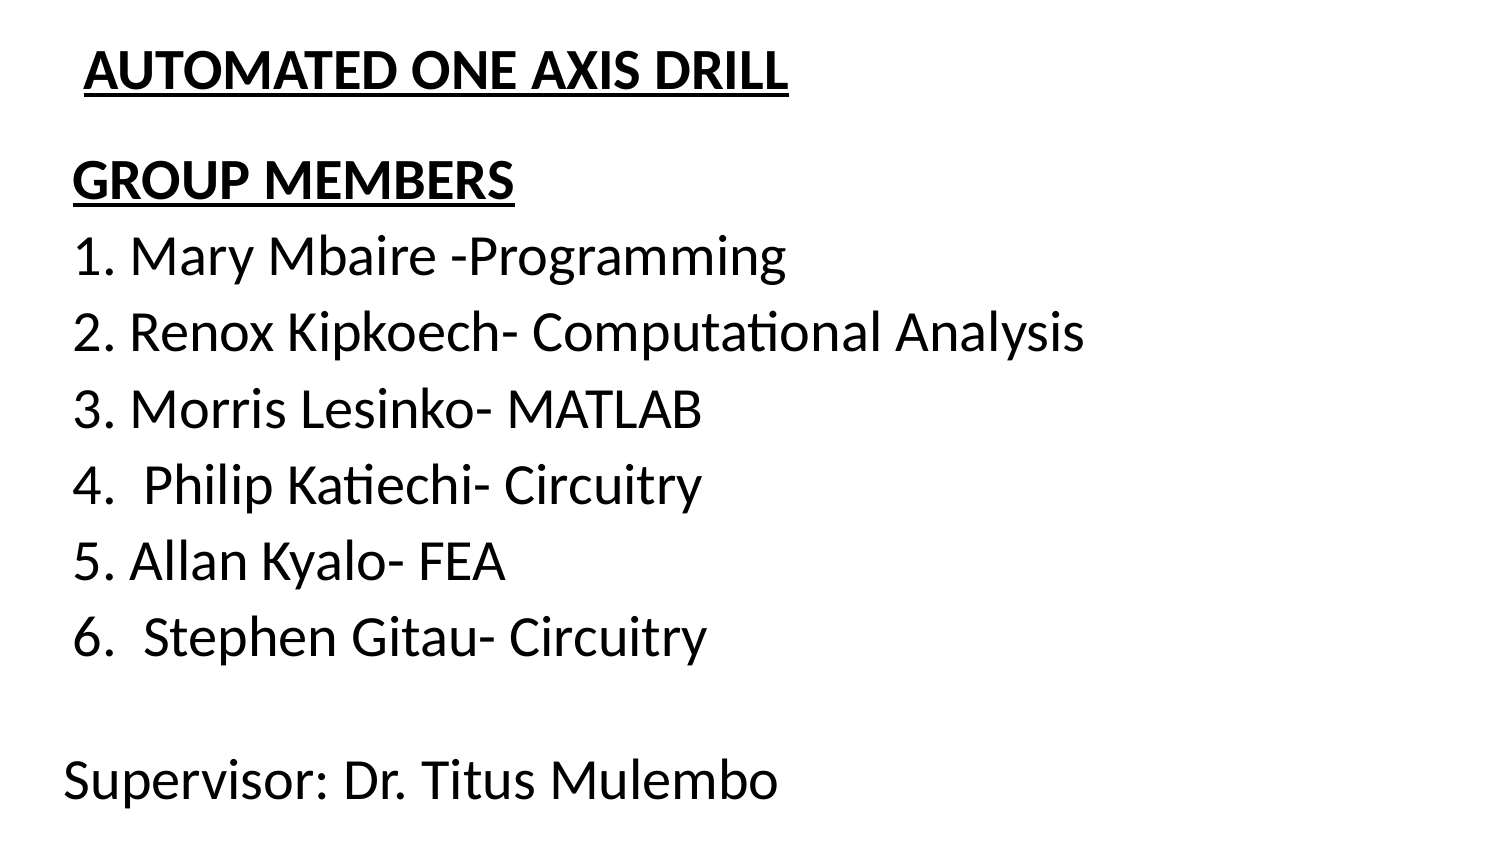

# AUTOMATED ONE AXIS DRILL
GROUP MEMBERS
1. Mary Mbaire -Programming
2. Renox Kipkoech- Computational Analysis
3. Morris Lesinko- MATLAB
4.  Philip Katiechi- Circuitry
5. Allan Kyalo- FEA
6.  Stephen Gitau- Circuitry

Supervisor: Dr. Titus Mulembo